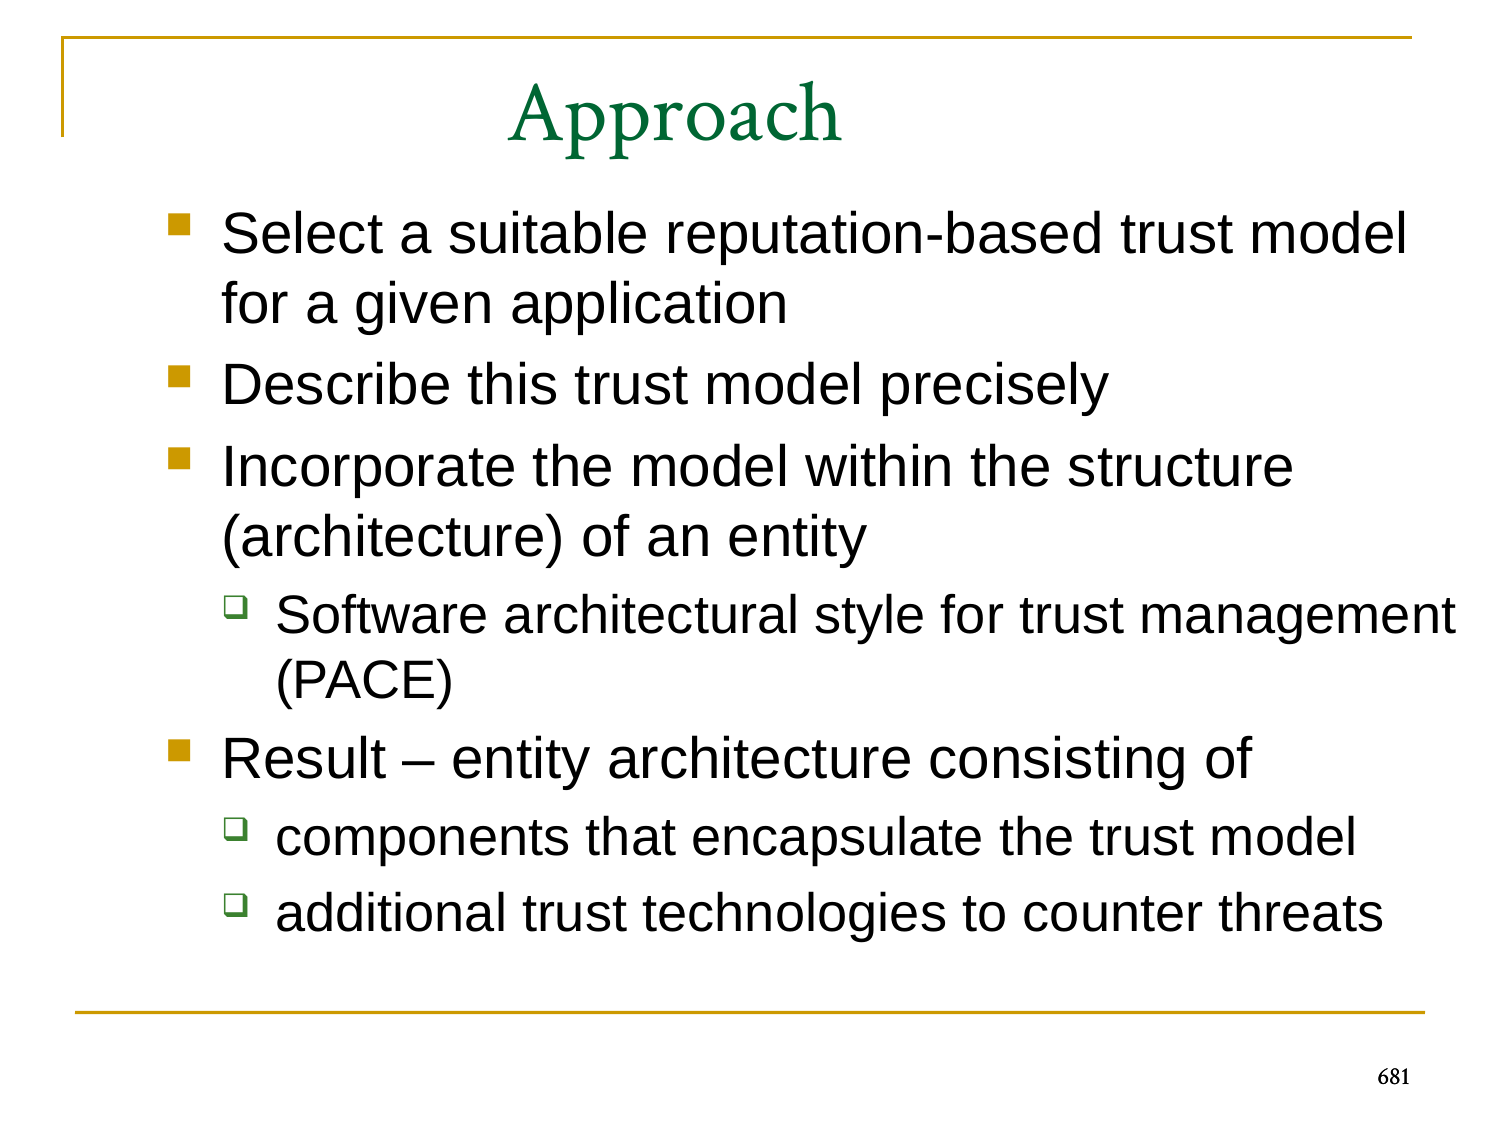

Approach
Select a suitable reputation-based trust model for a given application
Describe this trust model precisely
Incorporate the model within the structure (architecture) of an entity
Software architectural style for trust management (PACE)
Result – entity architecture consisting of
components that encapsulate the trust model
additional trust technologies to counter threats
681
681